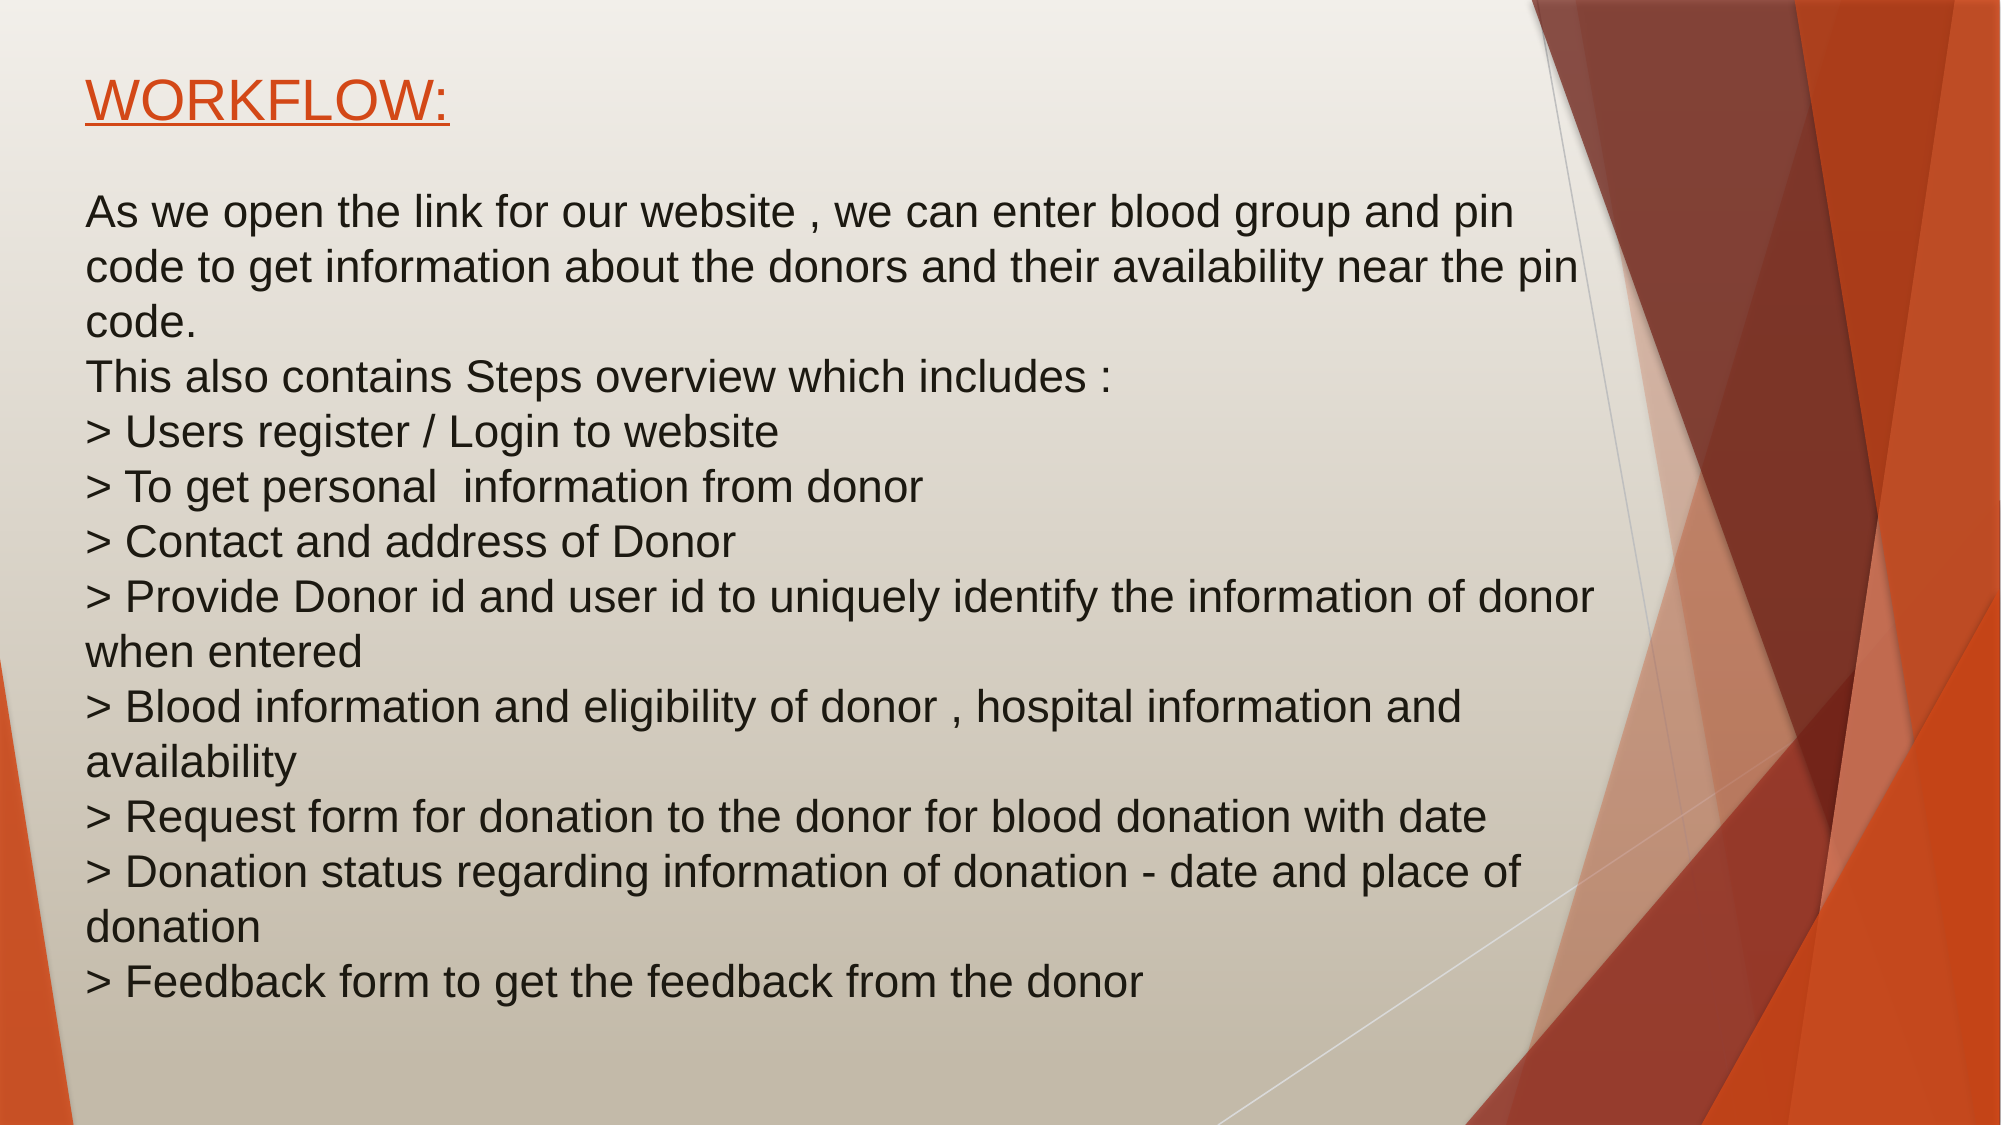

WORKFLOW:
As we open the link for our website , we can enter blood group and pin code to get information about the donors and their availability near the pin code.
This also contains Steps overview which includes :
> Users register / Login to website
> To get personal  information from donor
> Contact and address of Donor
> Provide Donor id and user id to uniquely identify the information of donor when entered
> Blood information and eligibility of donor , hospital information and availability
> Request form for donation to the donor for blood donation with date
> Donation status regarding information of donation - date and place of donation
> Feedback form to get the feedback from the donor